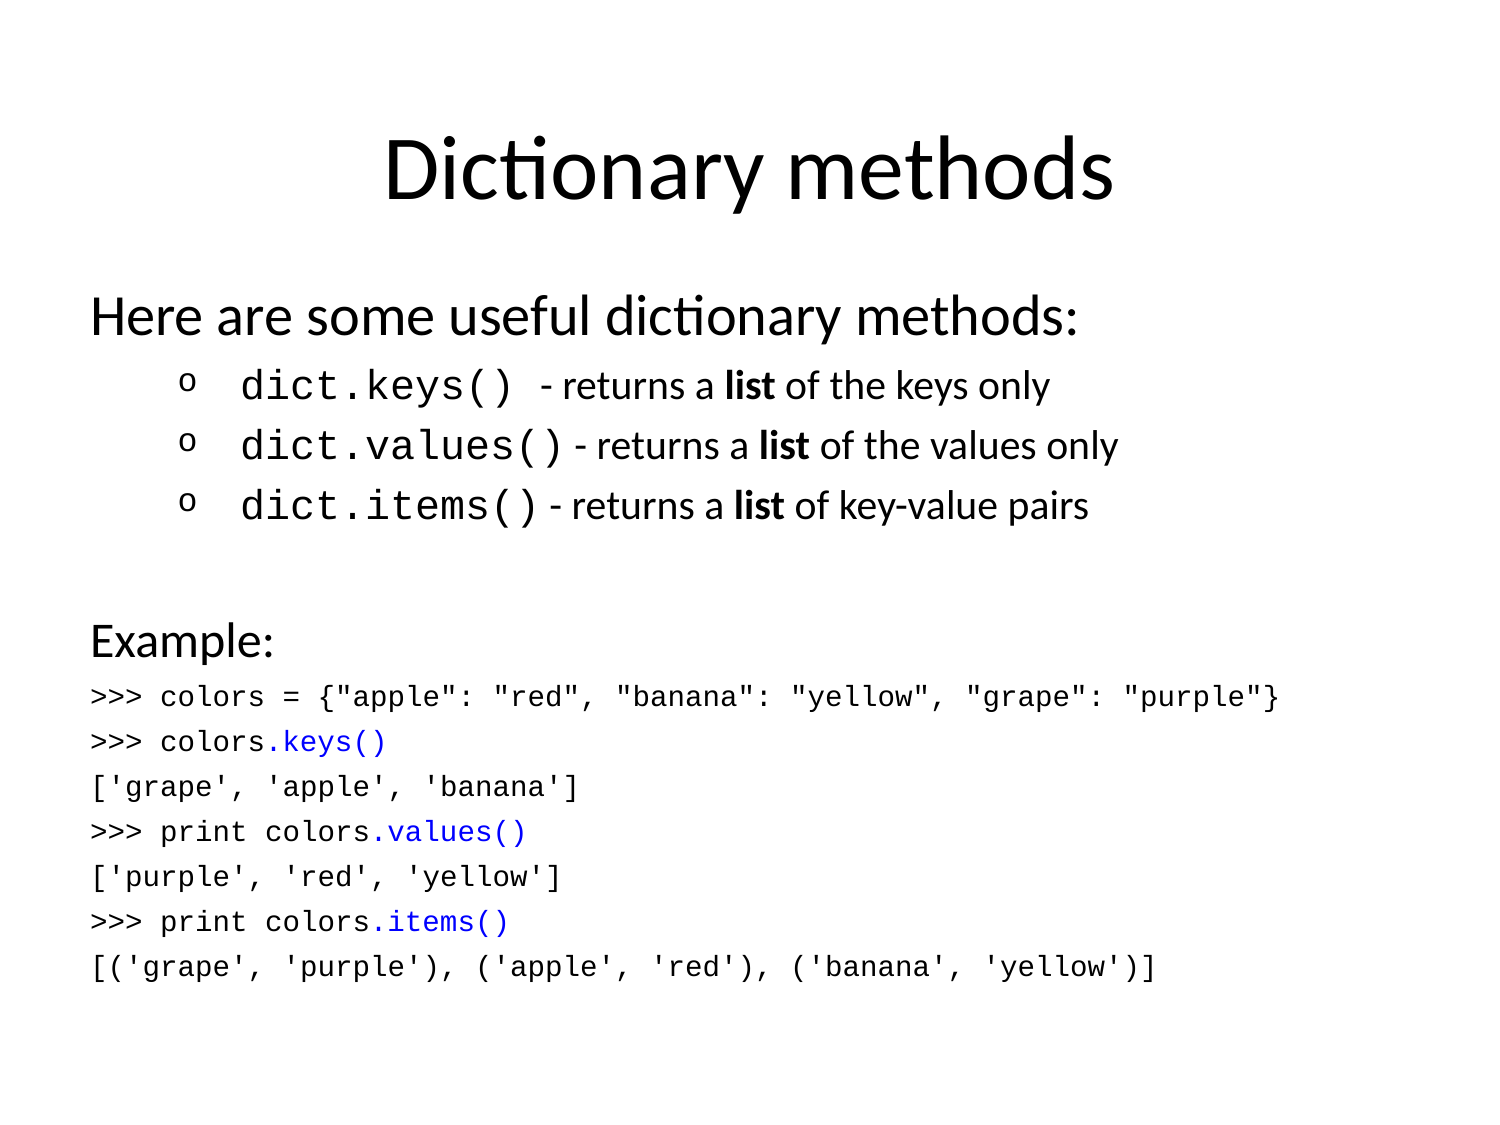

# Dictionary methods
Here are some useful dictionary methods:
dict.keys() - returns a list of the keys only
dict.values() - returns a list of the values only
dict.items() - returns a list of key-value pairs

Example:
>>> colors = {"apple": "red", "banana": "yellow", "grape": "purple"}
>>> colors.keys()
['grape', 'apple', 'banana']
>>> print colors.values()
['purple', 'red', 'yellow']
>>> print colors.items()
[('grape', 'purple'), ('apple', 'red'), ('banana', 'yellow')]